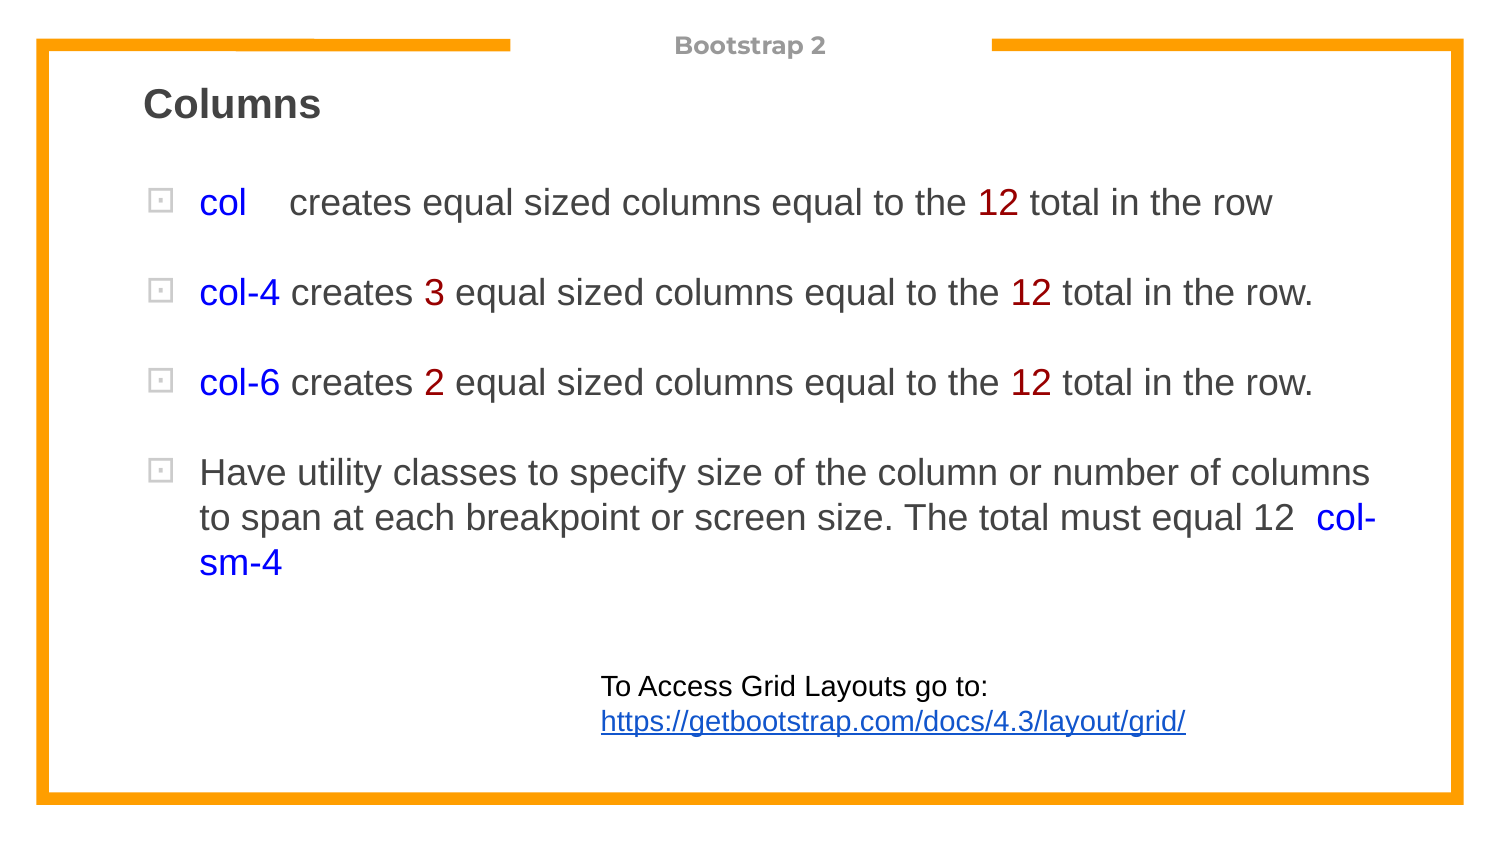

# Bootstrap 2
Columns

col    creates equal sized columns equal to the 12 total in the row

col-4 creates 3 equal sized columns equal to the 12 total in the row.

col-6 creates 2 equal sized columns equal to the 12 total in the row.

Have utility classes to specify size of the column or number of columns to span at each breakpoint or screen size. The total must equal 12  col-sm-4

To Access Grid Layouts go to:
https://getbootstrap.com/docs/4.3/layout/grid/